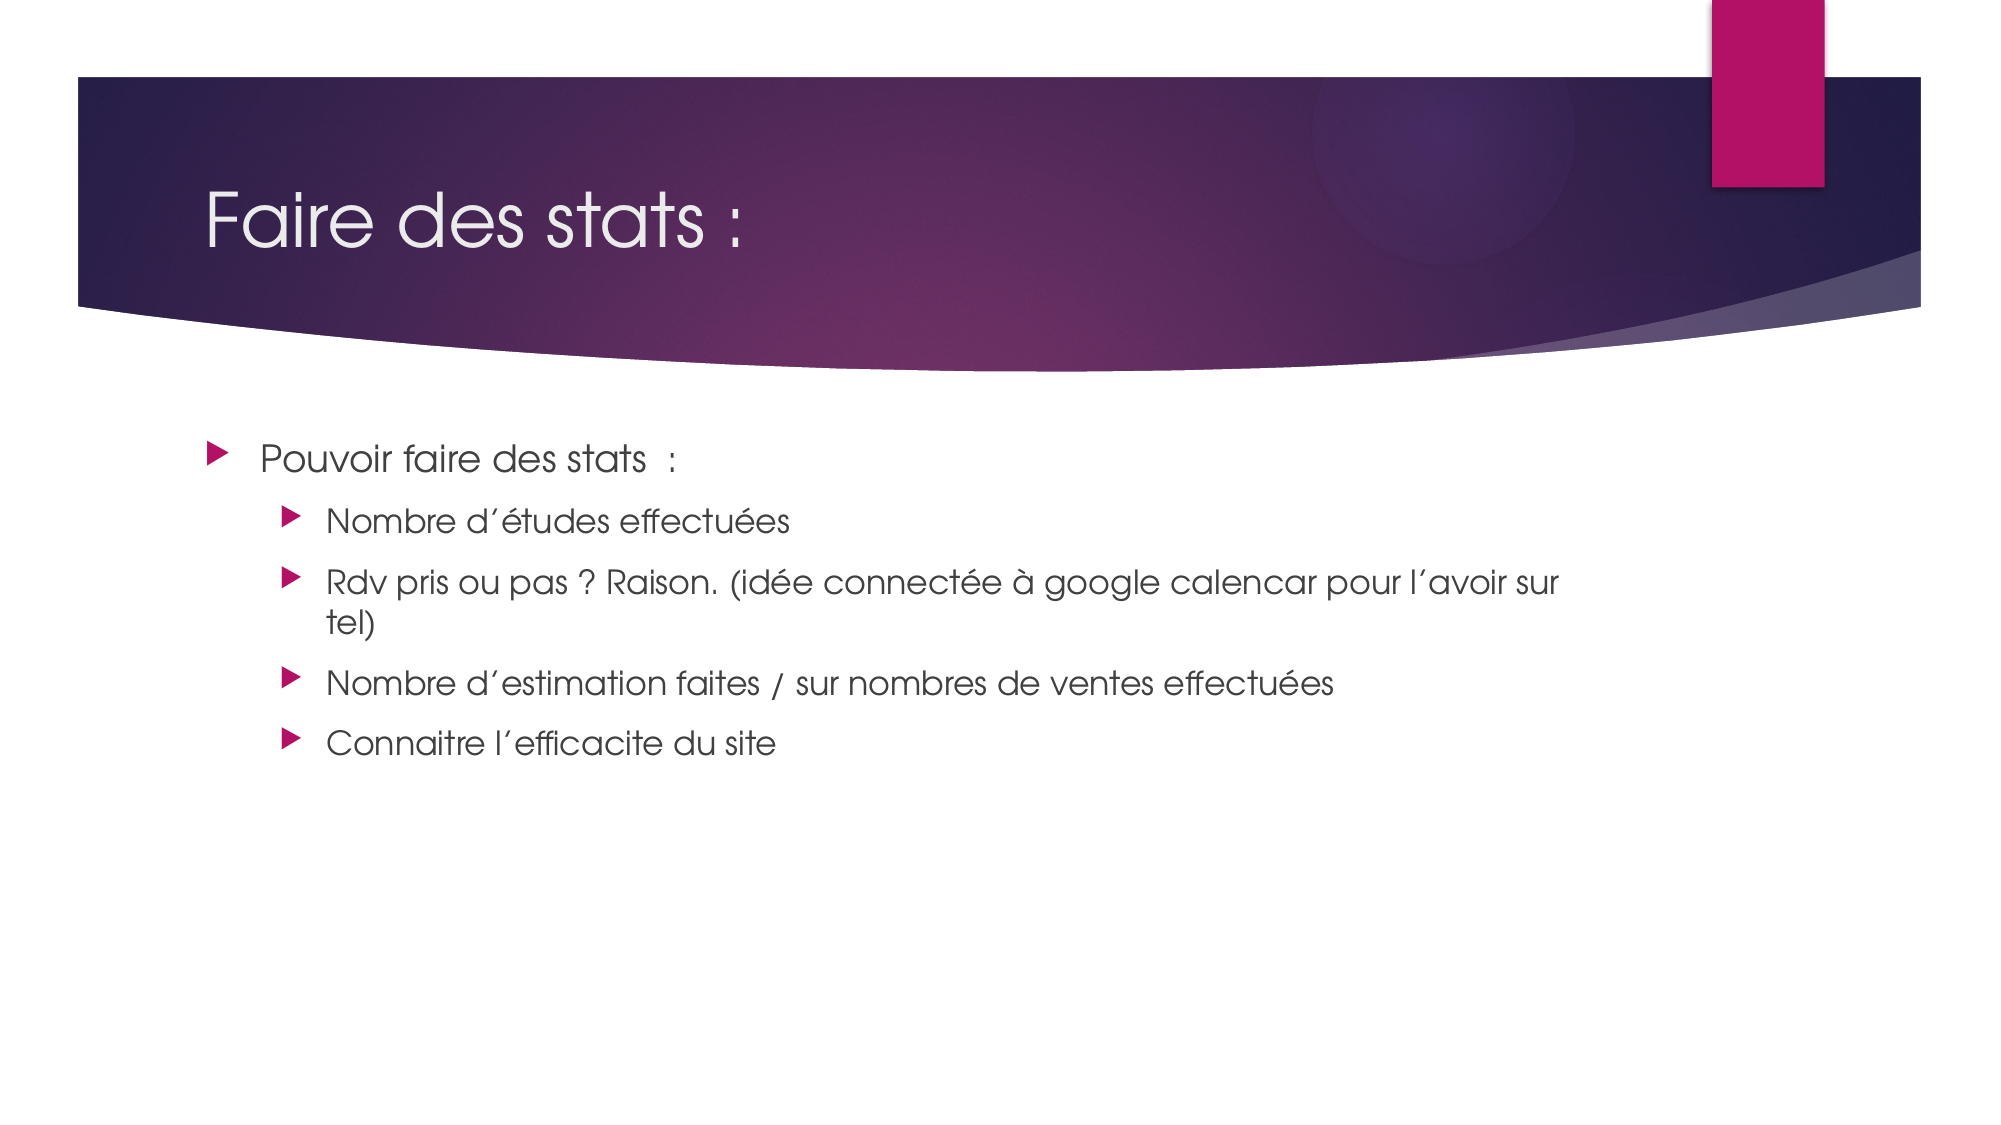

# Faire des stats :
Pouvoir faire des stats  :
Nombre d’études effectuées
Rdv pris ou pas ? Raison. (idée connectée à google calencar pour l’avoir sur tel)
Nombre d’estimation faites / sur nombres de ventes effectuées
Connaitre l’efficacite du site